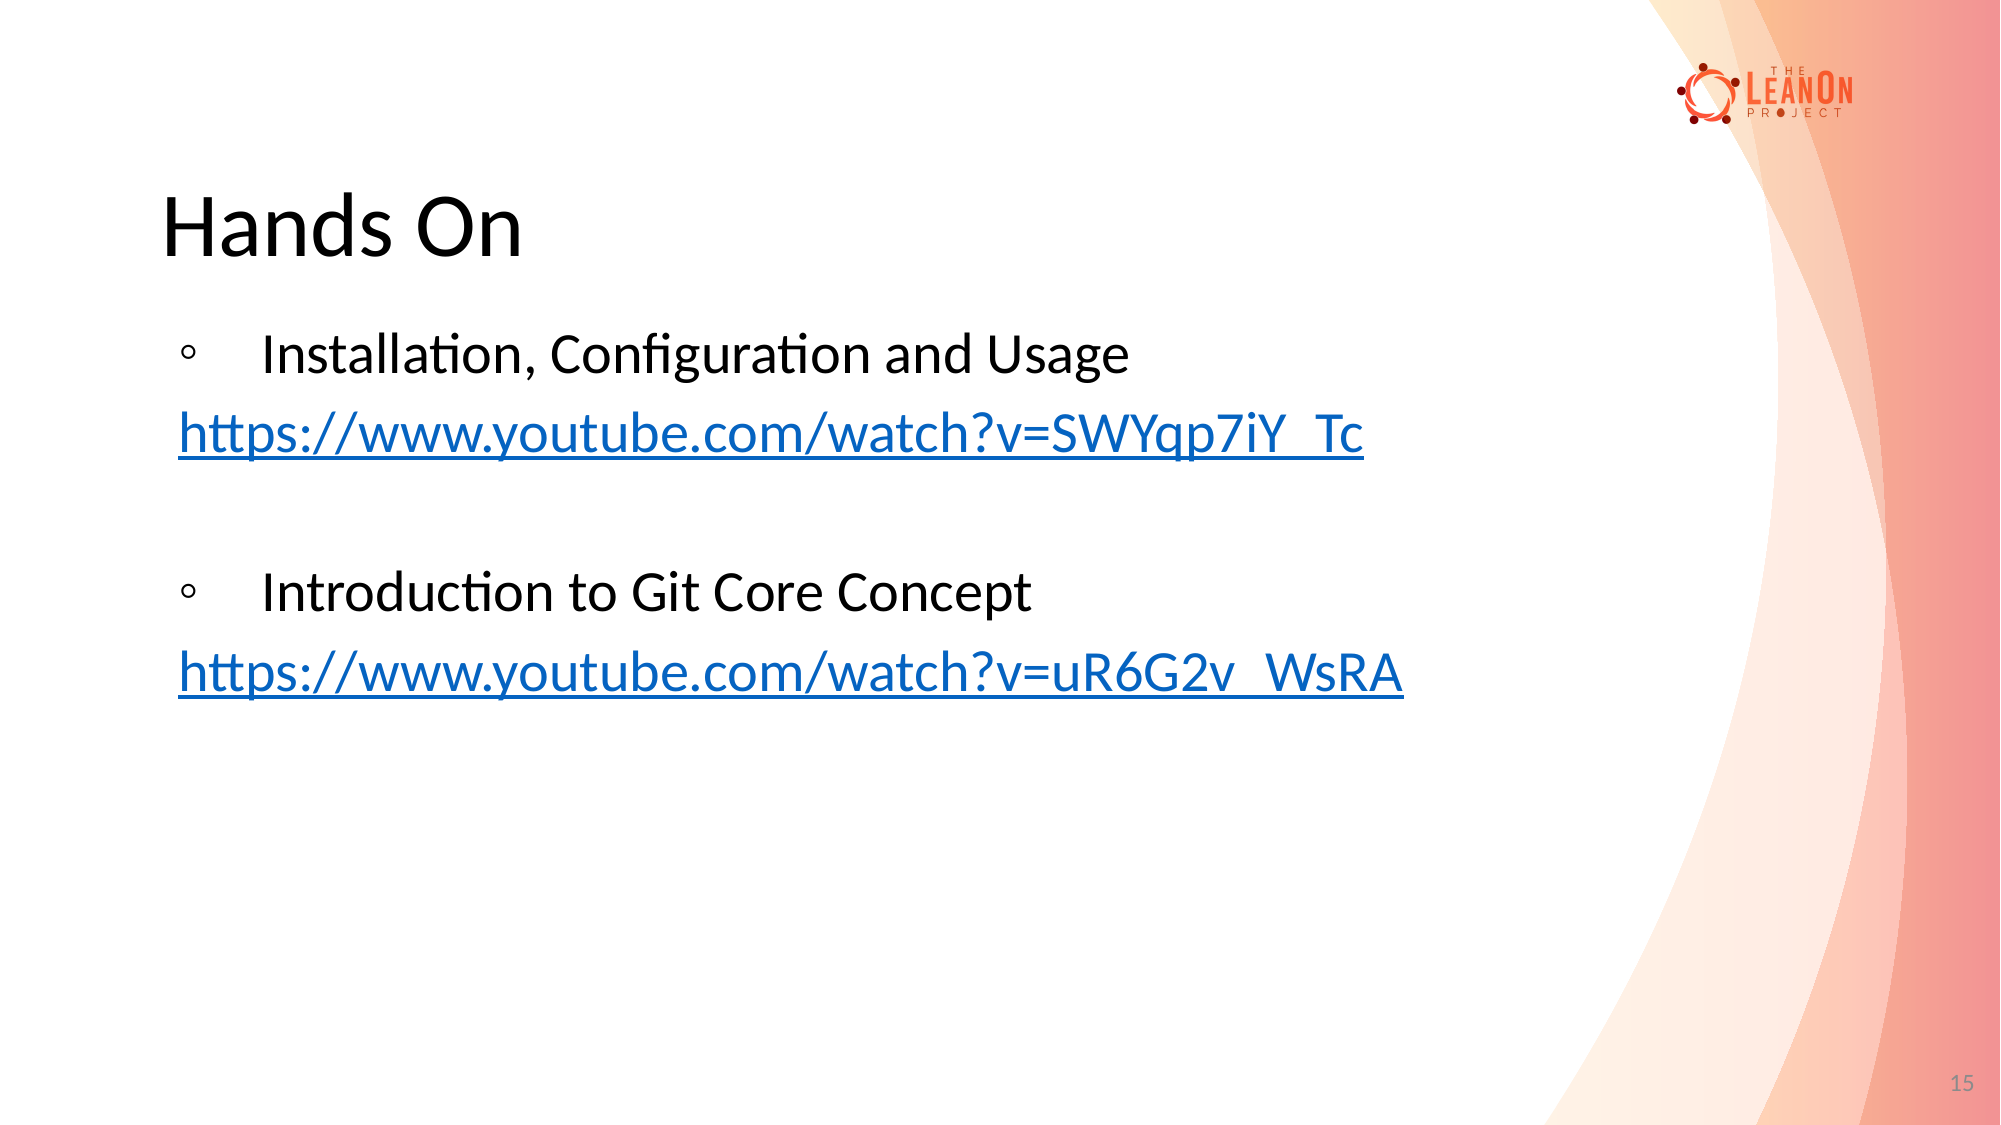

# Hands On
Installation, Configuration and Usage
https://www.youtube.com/watch?v=SWYqp7iY_Tc

Introduction to Git Core Concept
https://www.youtube.com/watch?v=uR6G2v_WsRA

15